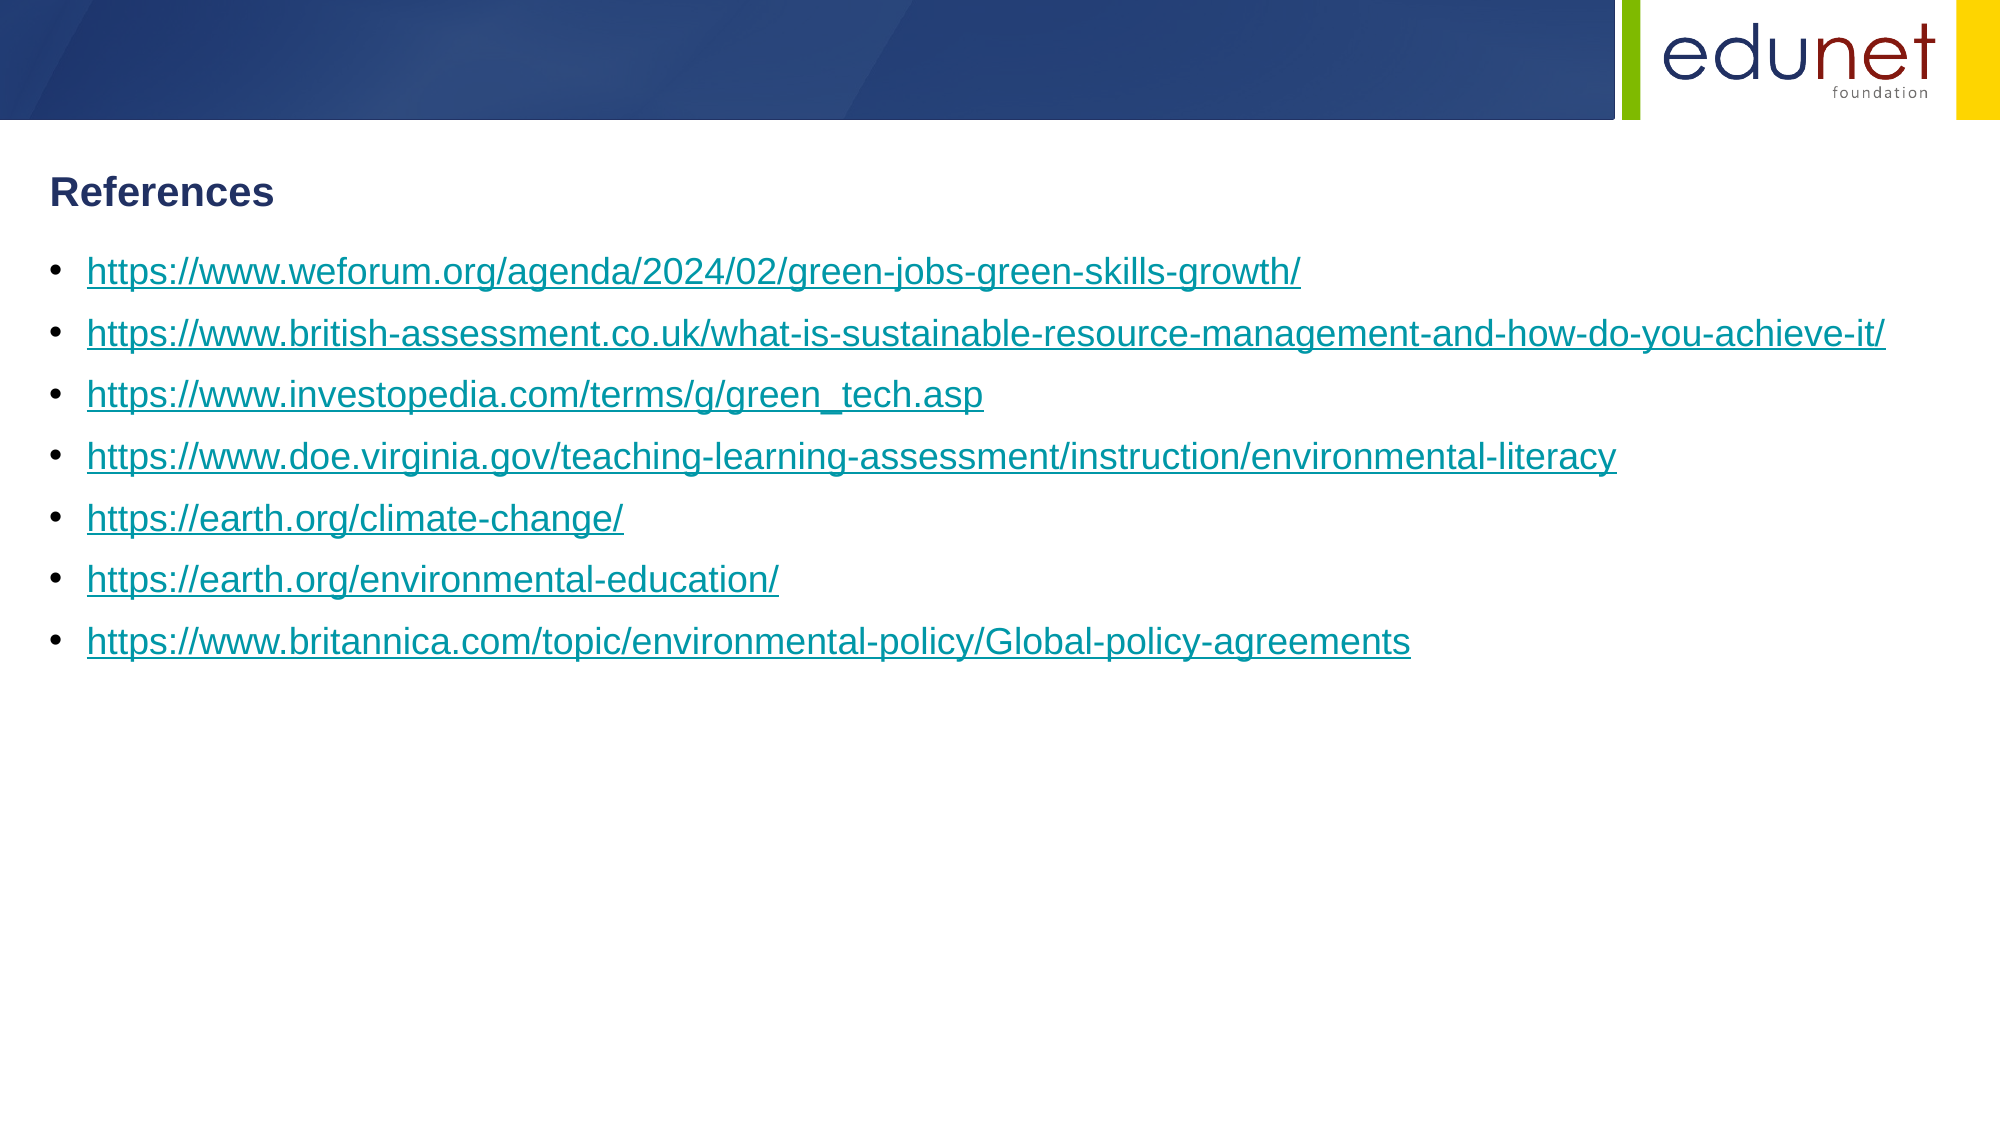

References
https://www.weforum.org/agenda/2024/02/green-jobs-green-skills-growth/
https://www.british-assessment.co.uk/what-is-sustainable-resource-management-and-how-do-you-achieve-it/
https://www.investopedia.com/terms/g/green_tech.asp
https://www.doe.virginia.gov/teaching-learning-assessment/instruction/environmental-literacy
https://earth.org/climate-change/
https://earth.org/environmental-education/
https://www.britannica.com/topic/environmental-policy/Global-policy-agreements